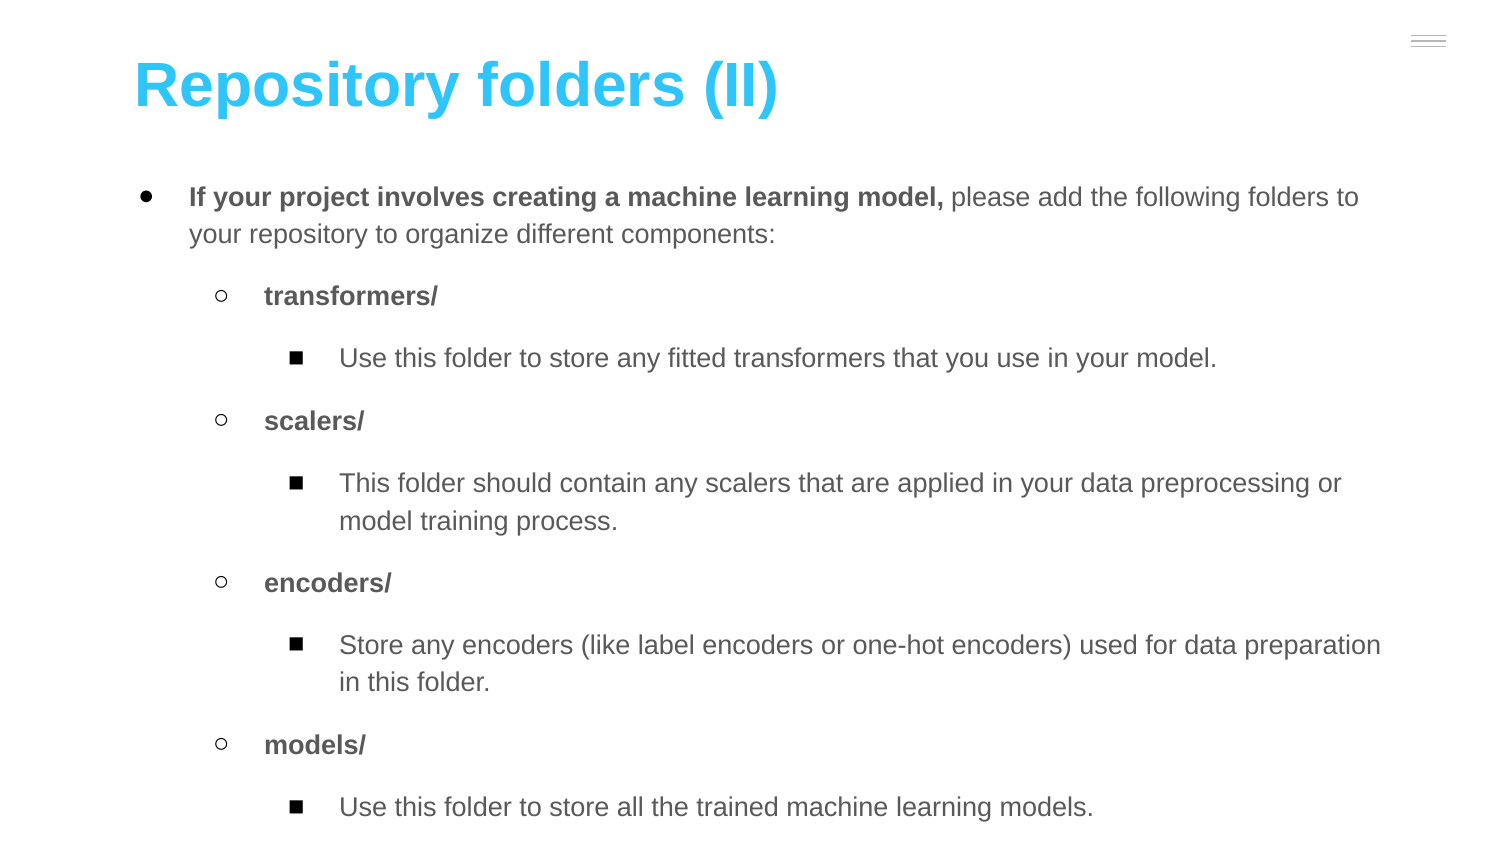

Repository folders (II)

If your project involves creating a machine learning model, please add the following folders to your repository to organize different components:
transformers/
Use this folder to store any fitted transformers that you use in your model.
scalers/
This folder should contain any scalers that are applied in your data preprocessing or model training process.
encoders/
Store any encoders (like label encoders or one-hot encoders) used for data preparation in this folder.
models/
Use this folder to store all the trained machine learning models.